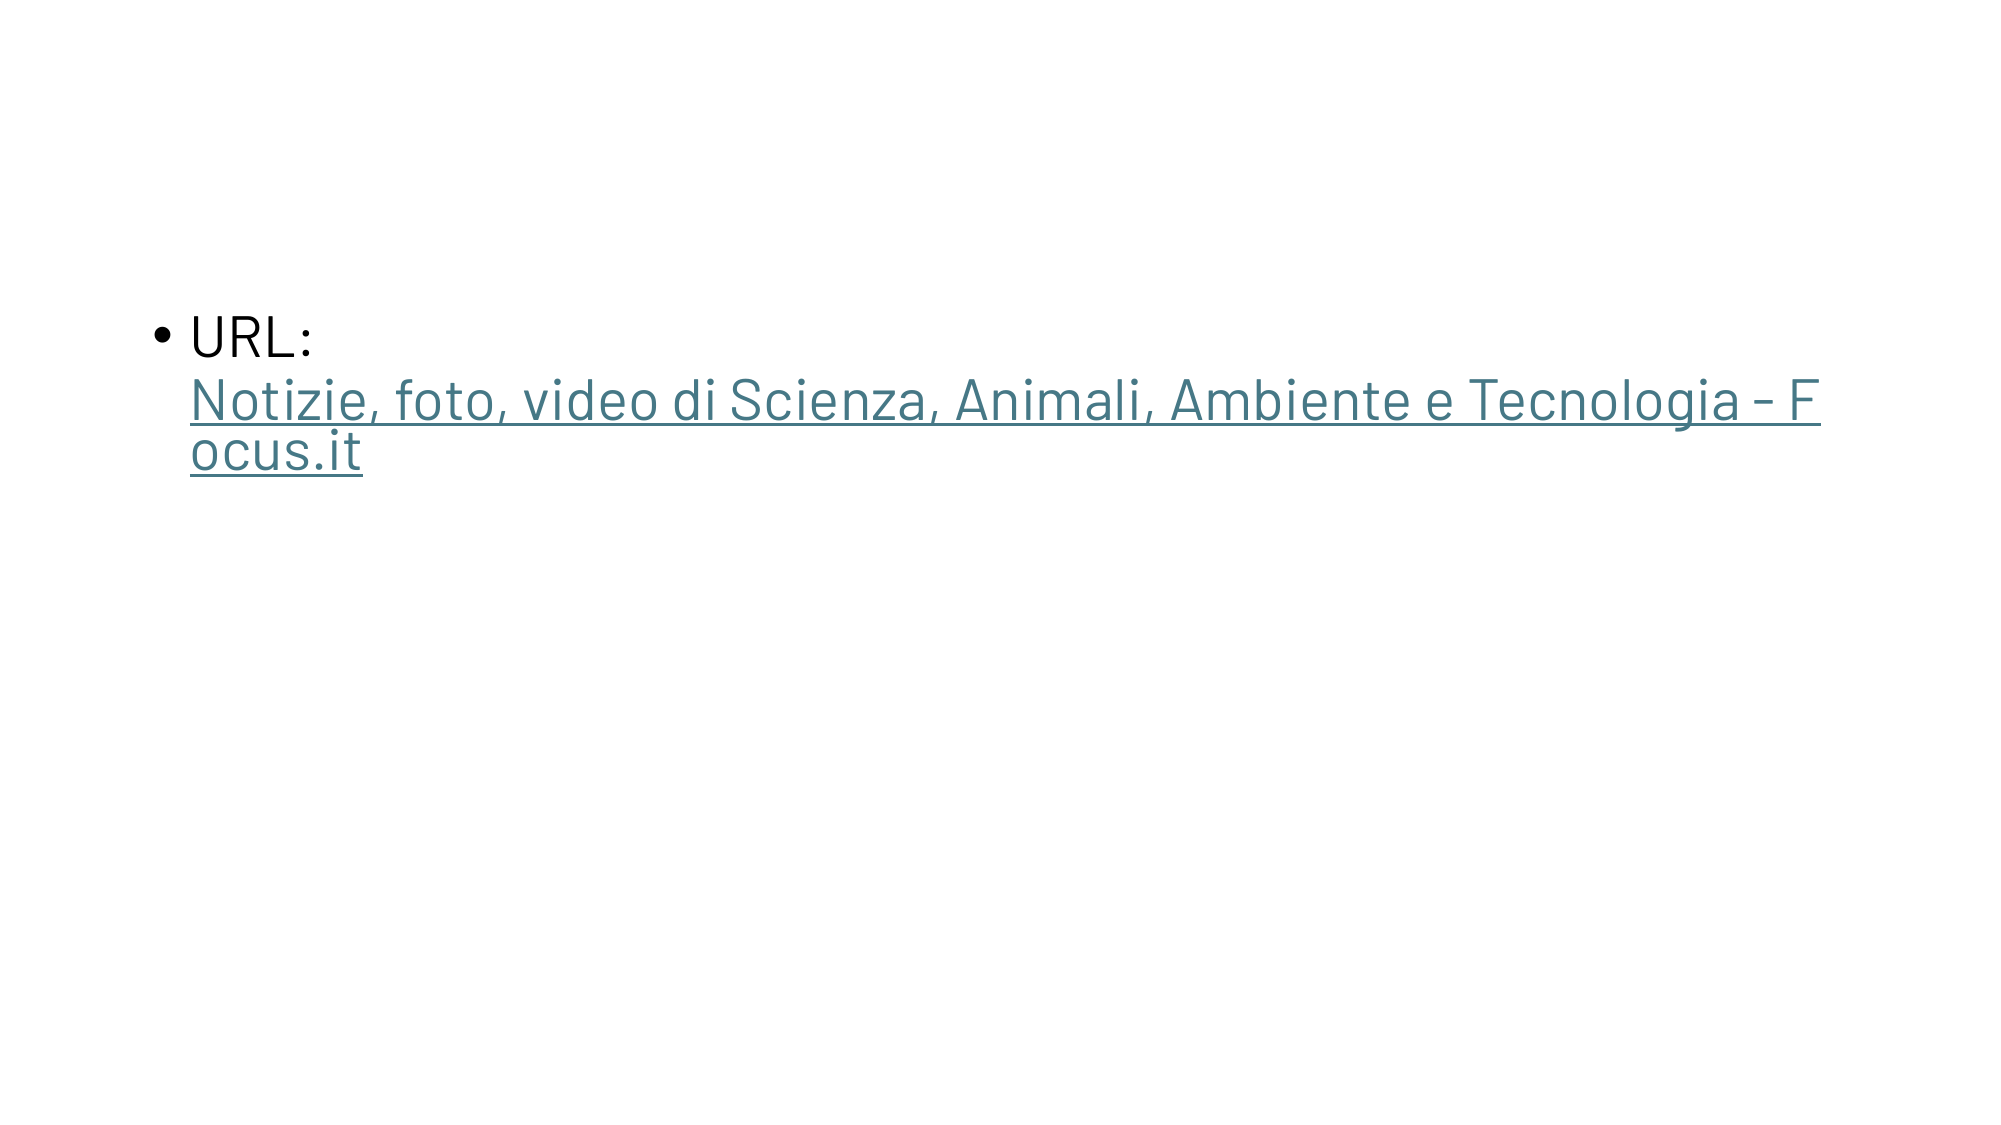

#
URL: Notizie, foto, video di Scienza, Animali, Ambiente e Tecnologia - Focus.it